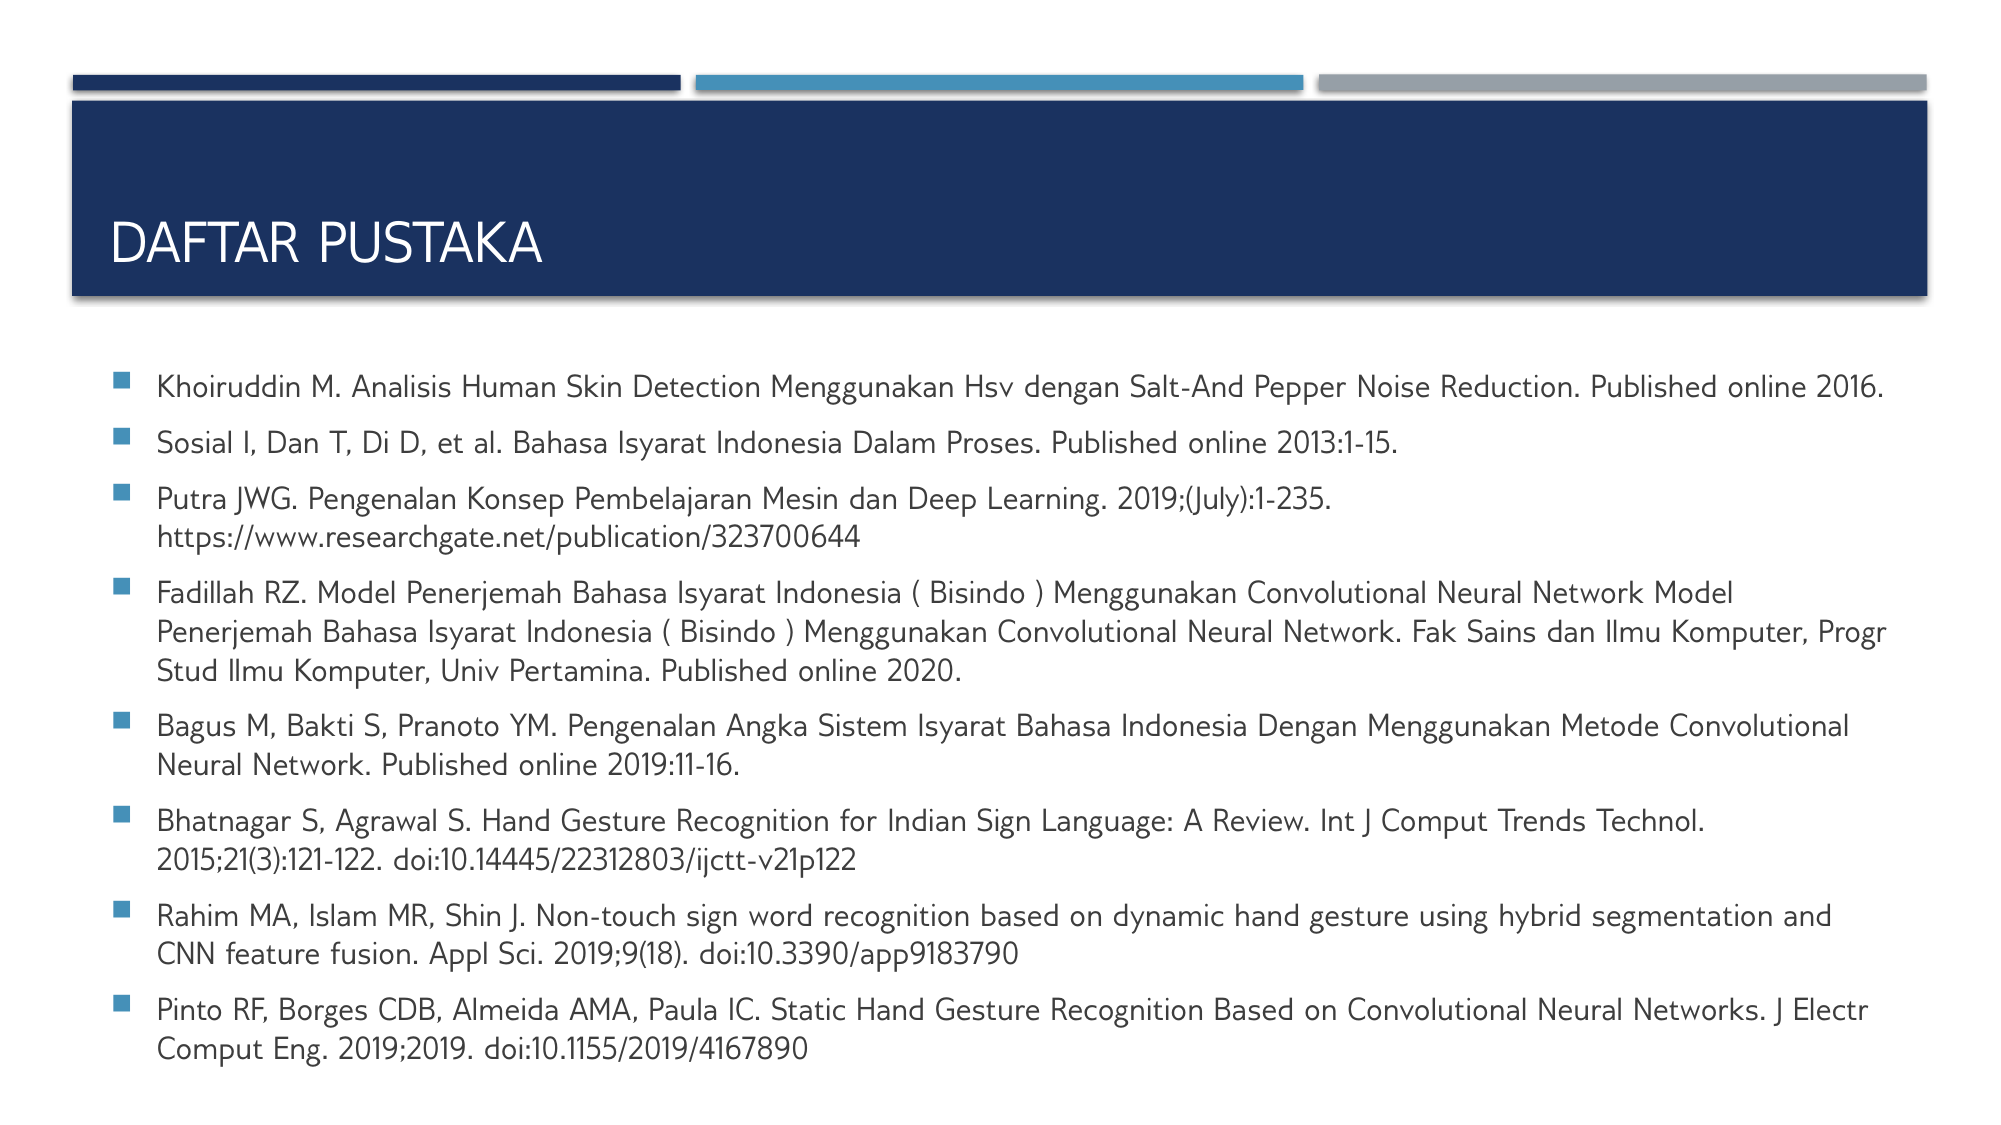

# Daftar pustaka
Khoiruddin M. Analisis Human Skin Detection Menggunakan Hsv dengan Salt-And Pepper Noise Reduction. Published online 2016.
Sosial I, Dan T, Di D, et al. Bahasa Isyarat Indonesia Dalam Proses. Published online 2013:1-15.
Putra JWG. Pengenalan Konsep Pembelajaran Mesin dan Deep Learning. 2019;(July):1-235. https://www.researchgate.net/publication/323700644
Fadillah RZ. Model Penerjemah Bahasa Isyarat Indonesia ( Bisindo ) Menggunakan Convolutional Neural Network Model Penerjemah Bahasa Isyarat Indonesia ( Bisindo ) Menggunakan Convolutional Neural Network. Fak Sains dan Ilmu Komputer, Progr Stud Ilmu Komputer, Univ Pertamina. Published online 2020.
Bagus M, Bakti S, Pranoto YM. Pengenalan Angka Sistem Isyarat Bahasa Indonesia Dengan Menggunakan Metode Convolutional Neural Network. Published online 2019:11-16.
Bhatnagar S, Agrawal S. Hand Gesture Recognition for Indian Sign Language: A Review. Int J Comput Trends Technol. 2015;21(3):121-122. doi:10.14445/22312803/ijctt-v21p122
Rahim MA, Islam MR, Shin J. Non-touch sign word recognition based on dynamic hand gesture using hybrid segmentation and CNN feature fusion. Appl Sci. 2019;9(18). doi:10.3390/app9183790
Pinto RF, Borges CDB, Almeida AMA, Paula IC. Static Hand Gesture Recognition Based on Convolutional Neural Networks. J Electr Comput Eng. 2019;2019. doi:10.1155/2019/4167890